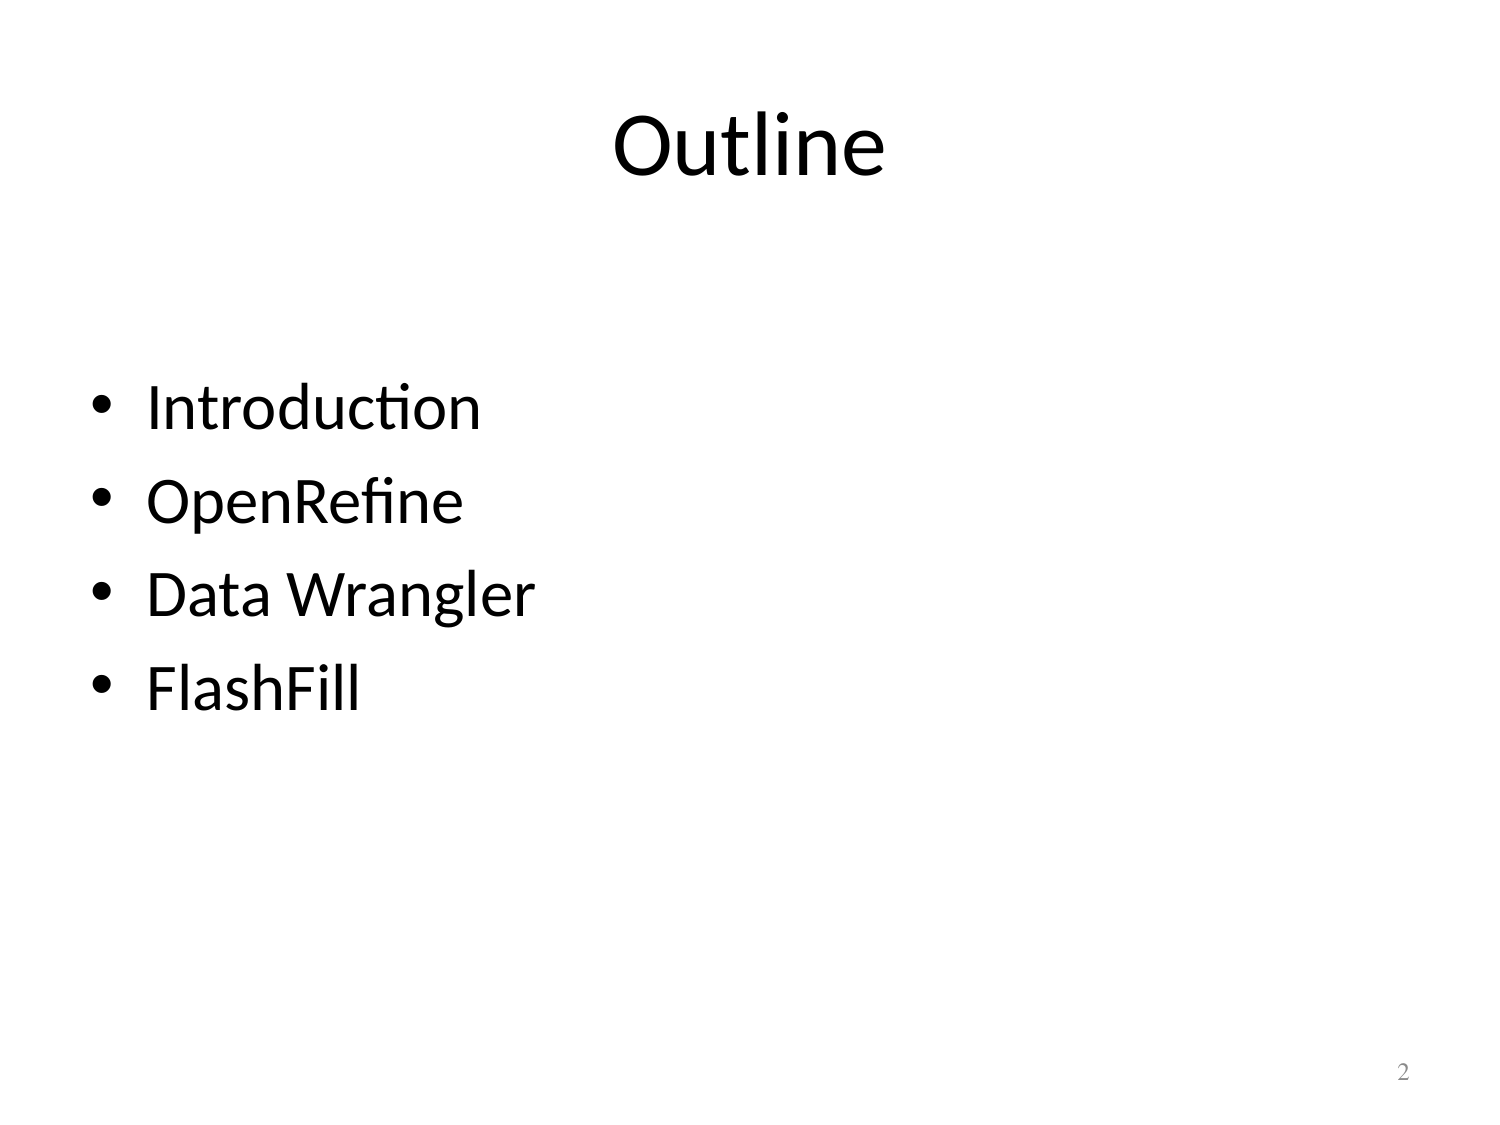

# Outline

Introduction
OpenRefine
Data Wrangler
FlashFill
2